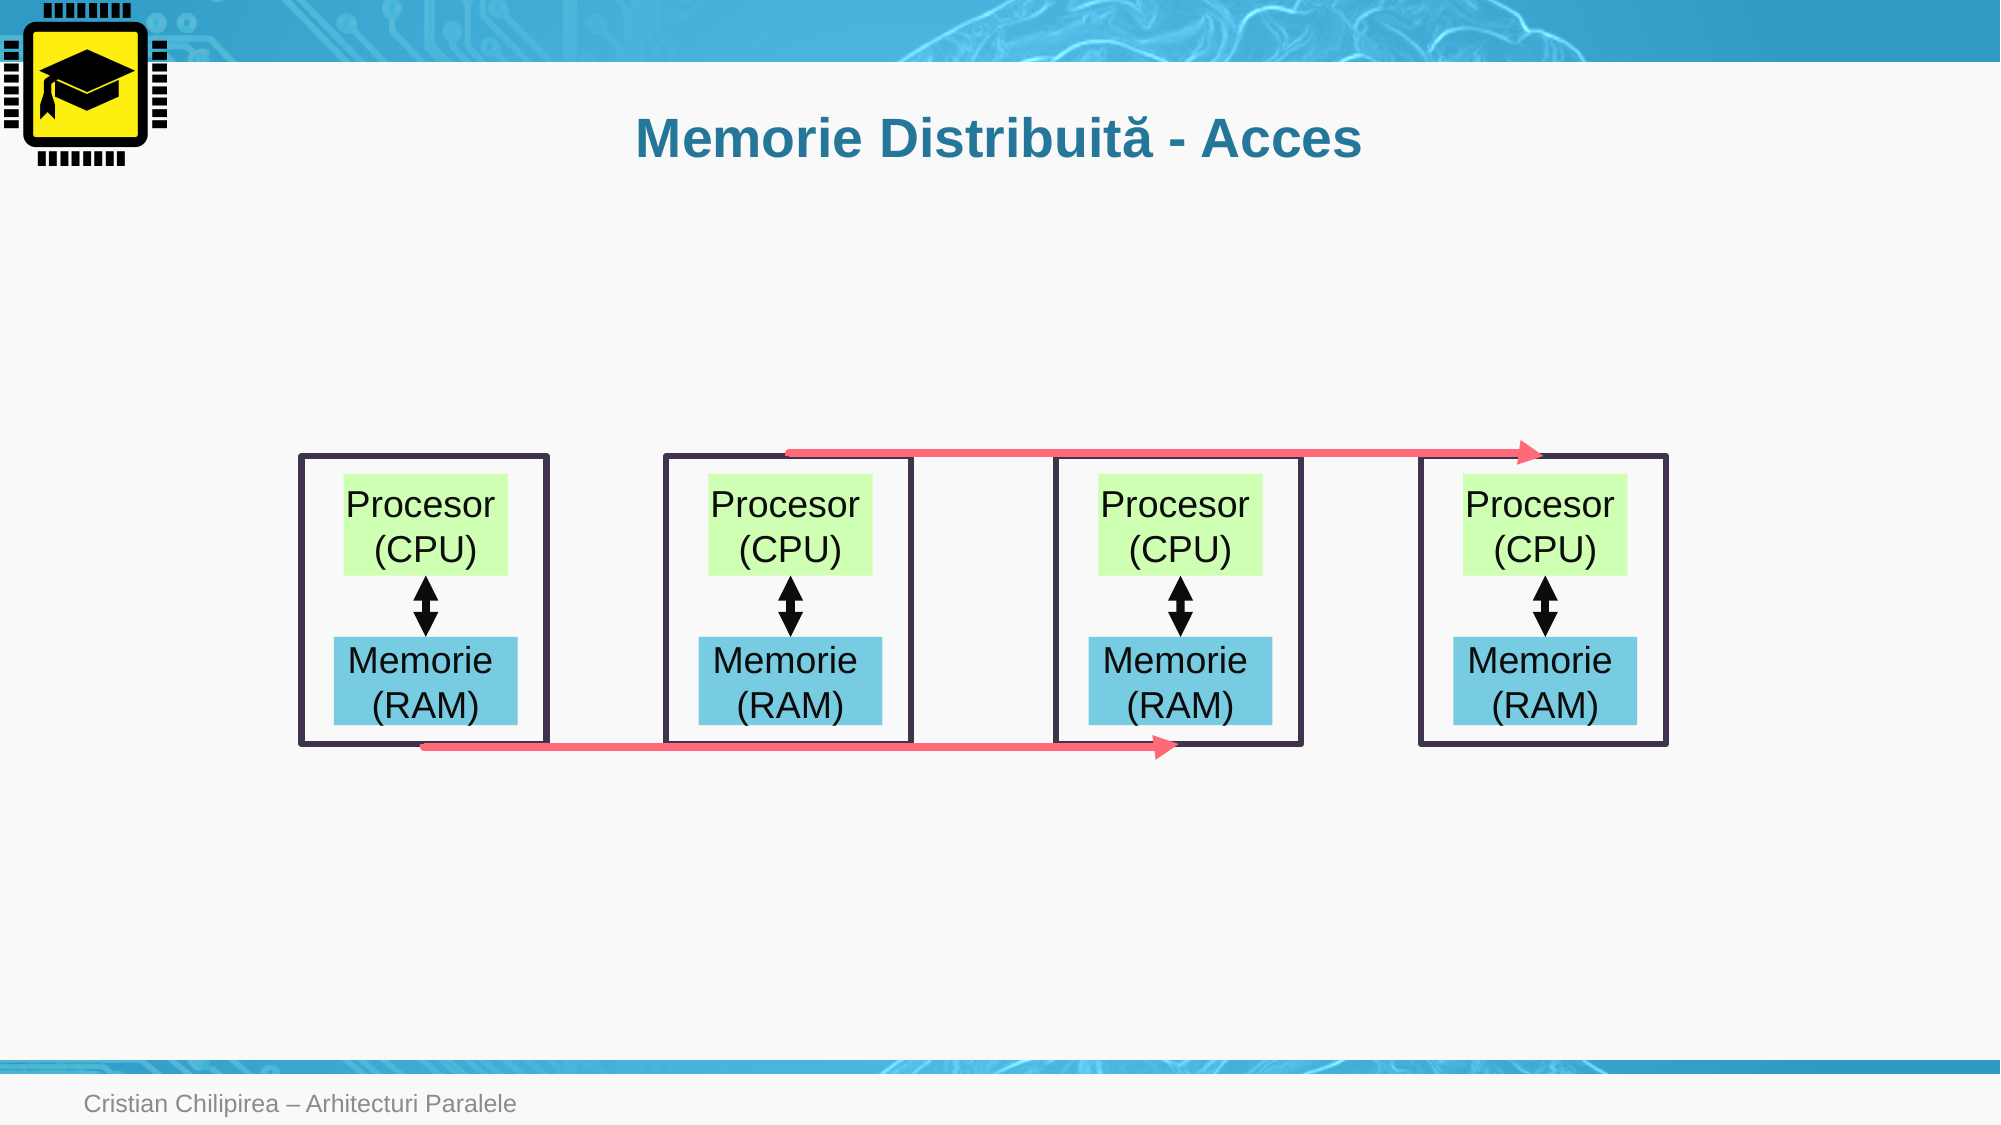

# Memorie Distribuită - Acces

Procesor
(CPU)
Procesor
(CPU)
Procesor
(CPU)
Procesor
(CPU)
Memorie
(RAM)
Memorie
(RAM)
Memorie
(RAM)
Memorie
(RAM)
Cristian Chilipirea – Arhitecturi Paralele